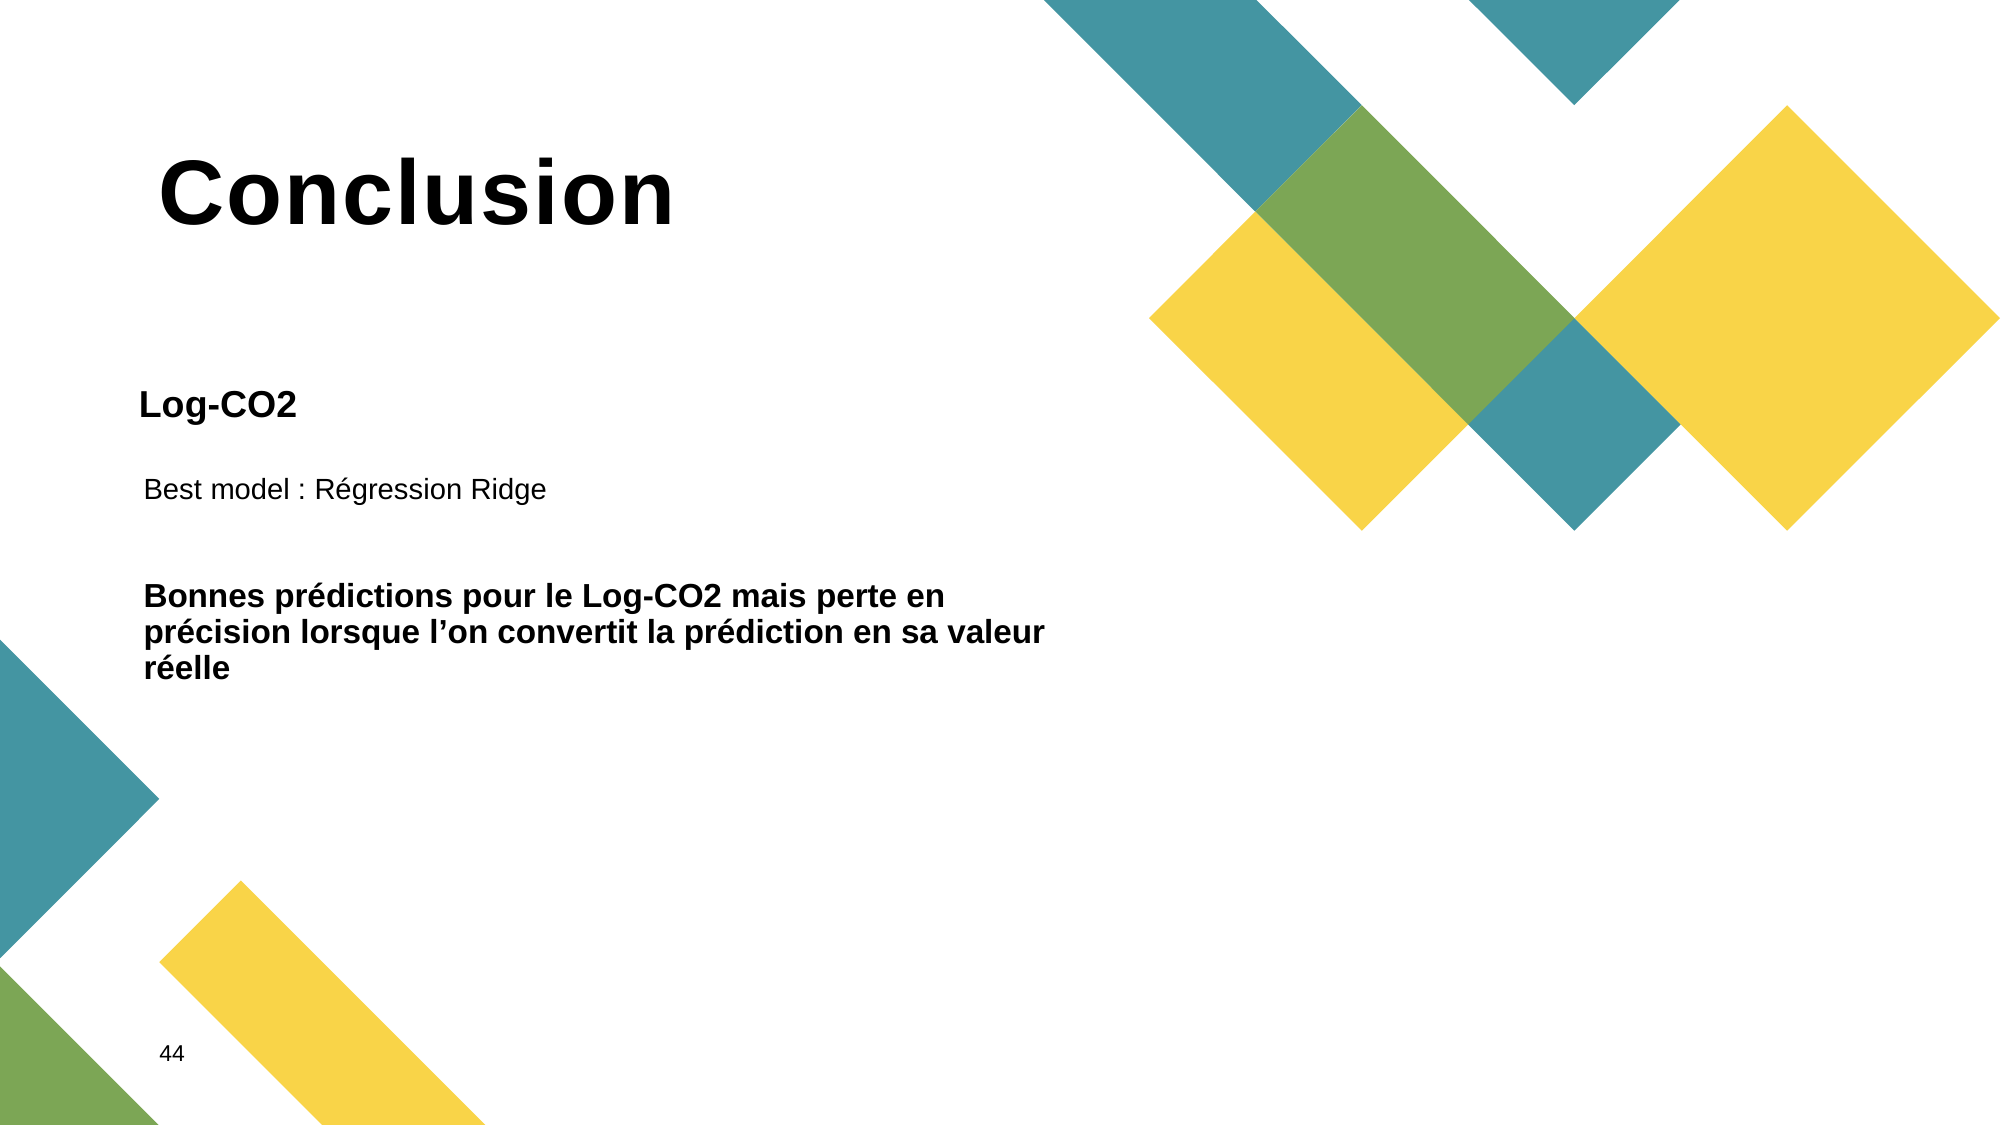

# Conclusion
Log-CO2
Best model : Régression Ridge

Bonnes prédictions pour le Log-CO2 mais perte en précision lorsque l’on convertit la prédiction en sa valeur réelle

44